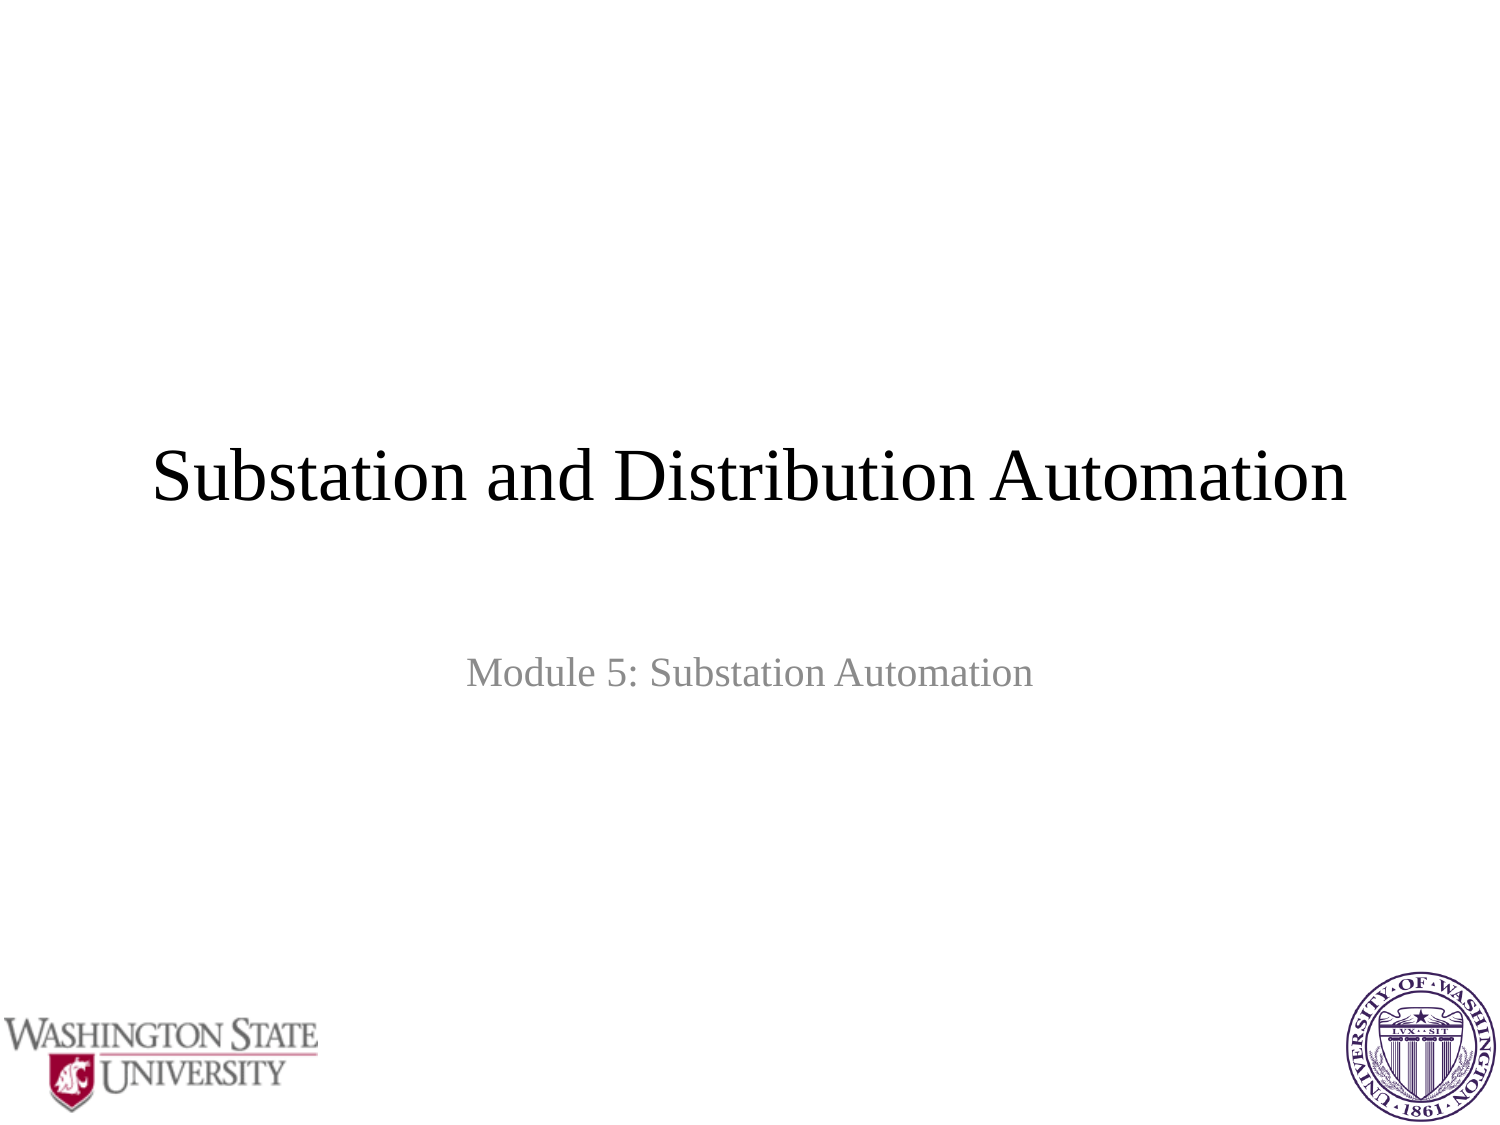

# Substation and Distribution Automation
Module 5: Substation Automation
1